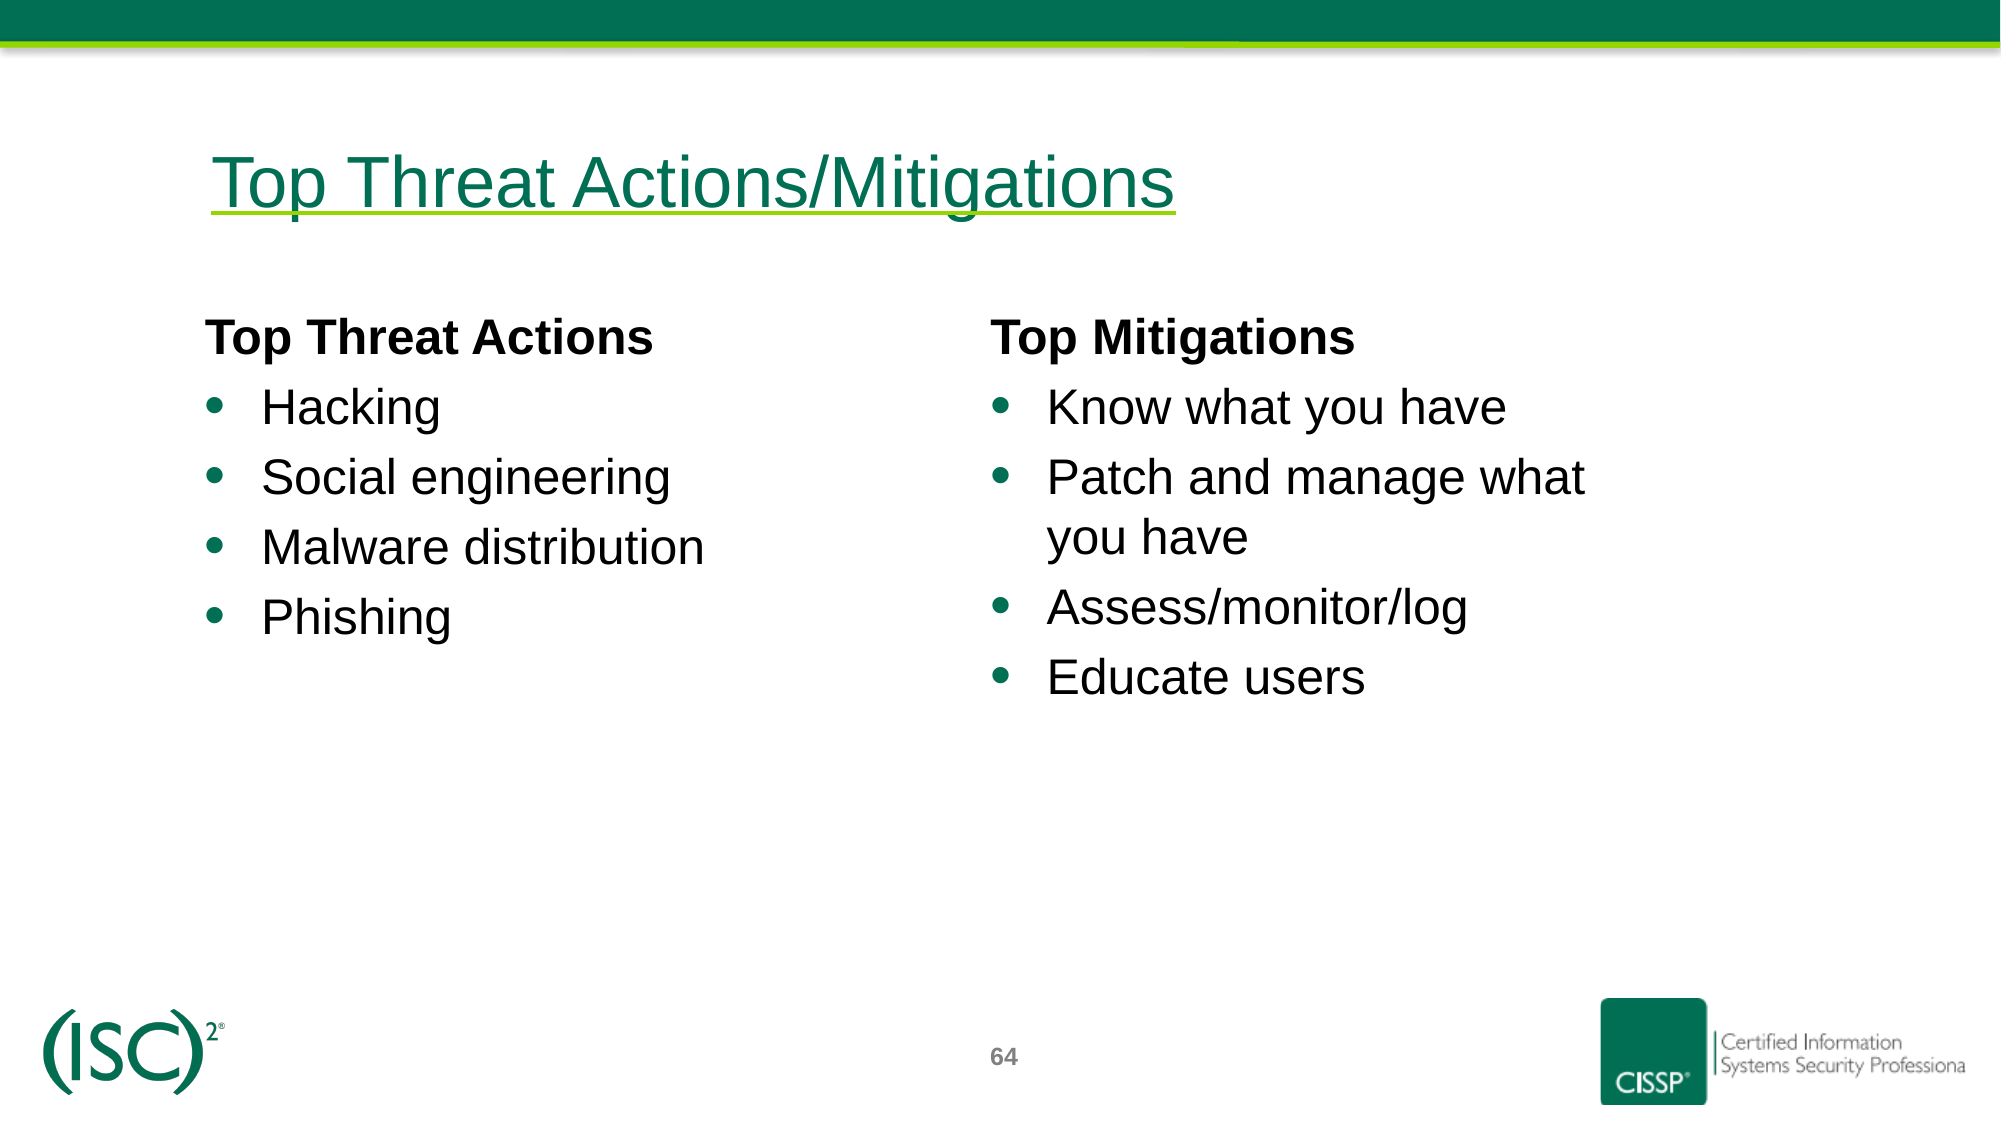

# Top Threat Actions/Mitigations
Top Threat Actions
Hacking
Social engineering
Malware distribution
Phishing
Top Mitigations
Know what you have
Patch and manage what you have
Assess/monitor/log
Educate users